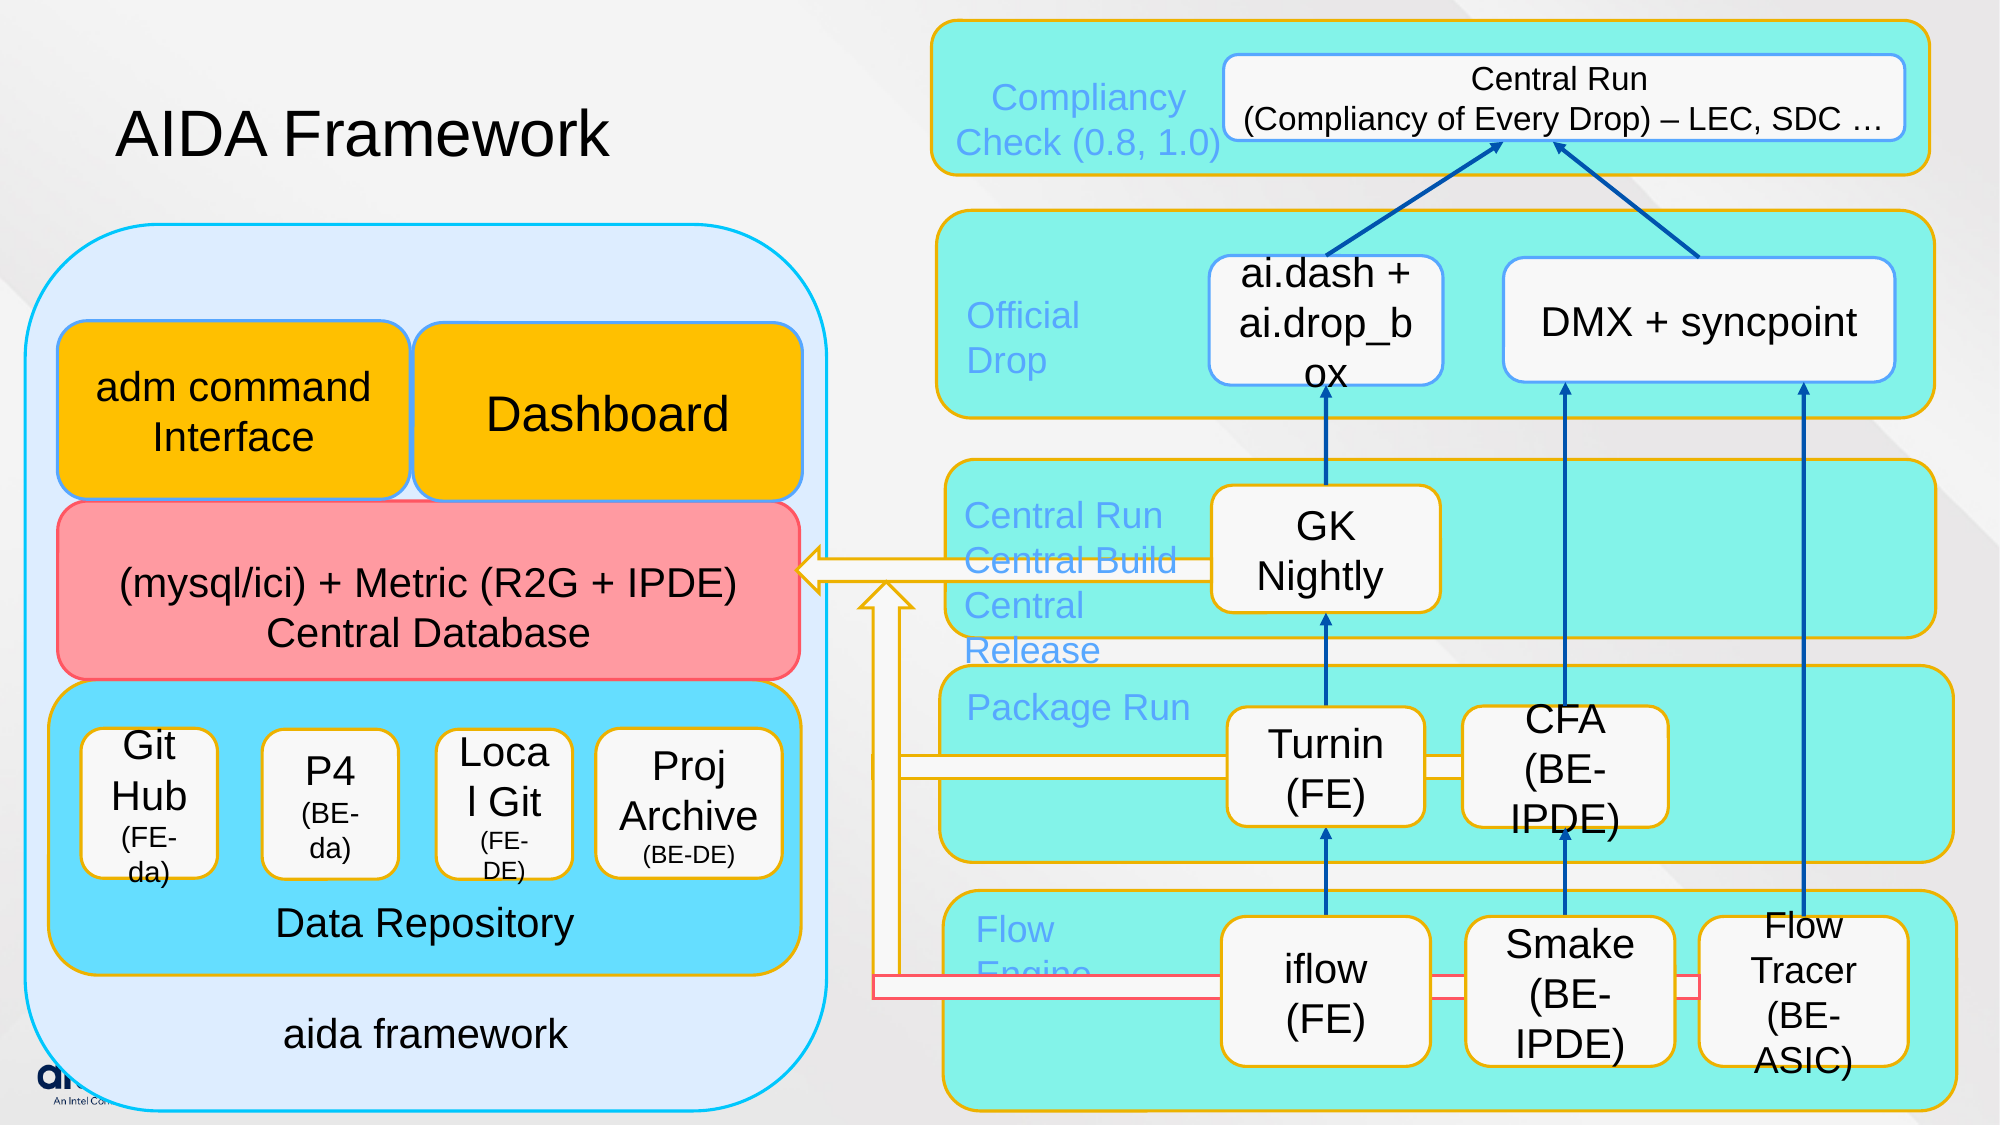

AIDA Framework
Central Run
(Compliancy of Every Drop) – LEC, SDC …
Compliancy Check (0.8, 1.0)

aida framework
ai.dash + ai.drop_box
DMX + syncpoint
Official Drop
adm command Interface
Dashboard

Central Run
Central Build
Central Release
GK Nightly
(mysql/ici) + Metric (R2G + IPDE)
Central Database

Package Run
Data Repository
CFA
(BE-IPDE)
Turnin
(FE)
Git Hub
(FE-da)
Proj Archive
(BE-DE)
Local Git
(FE- DE)
P4
(BE-da)

Flow Engine
iflow
(FE)
Smake
(BE-IPDE)
Flow Tracer
(BE-ASIC)

3